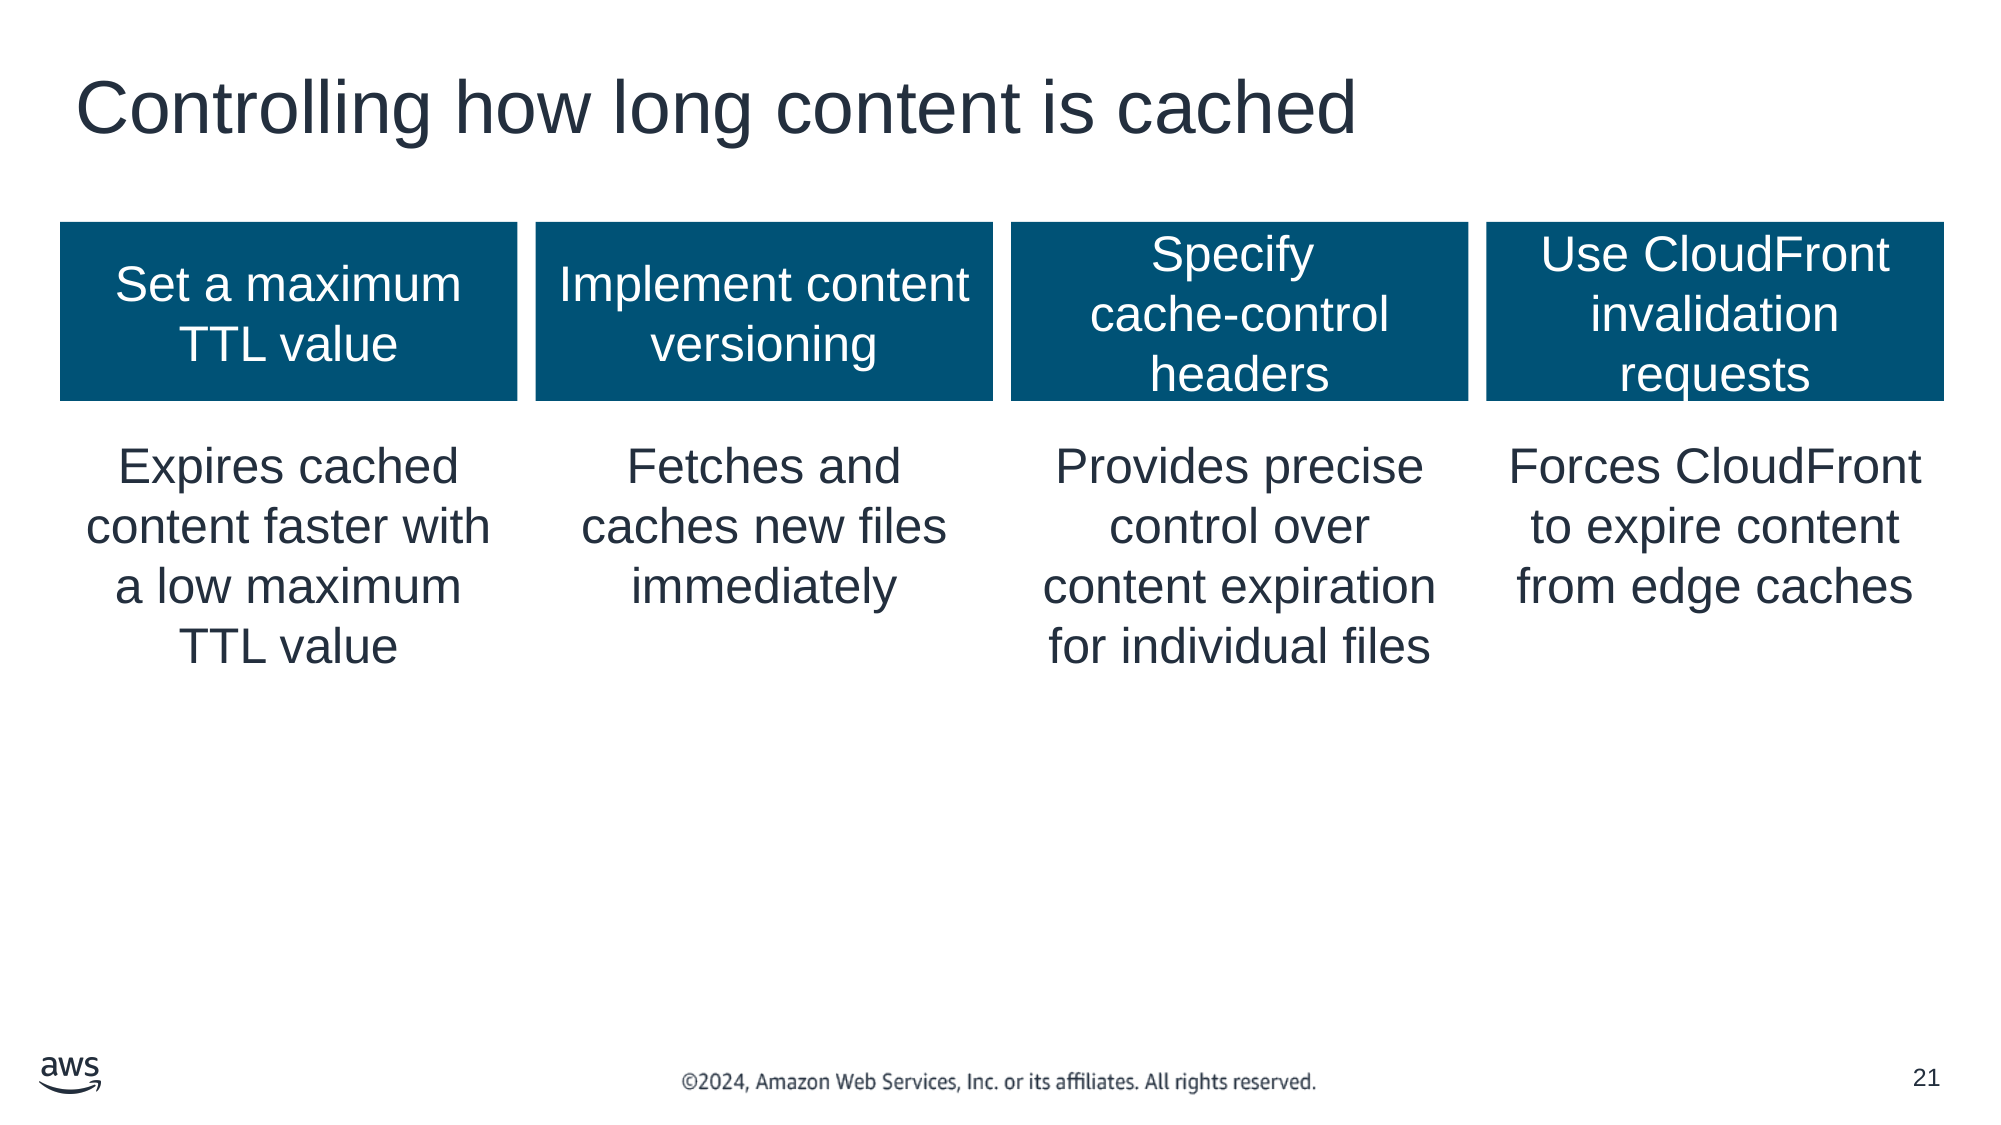

# Controlling how long content is cached
Set a maximum TTL value
Implement content versioning
Specify
cache-control headers
Use CloudFront invalidation requests
Expires cached content faster with a low maximum TTL value
Fetches and caches new files immediately
Provides precise control over content expiration for individual files

Forces CloudFront to expire content from edge caches
21